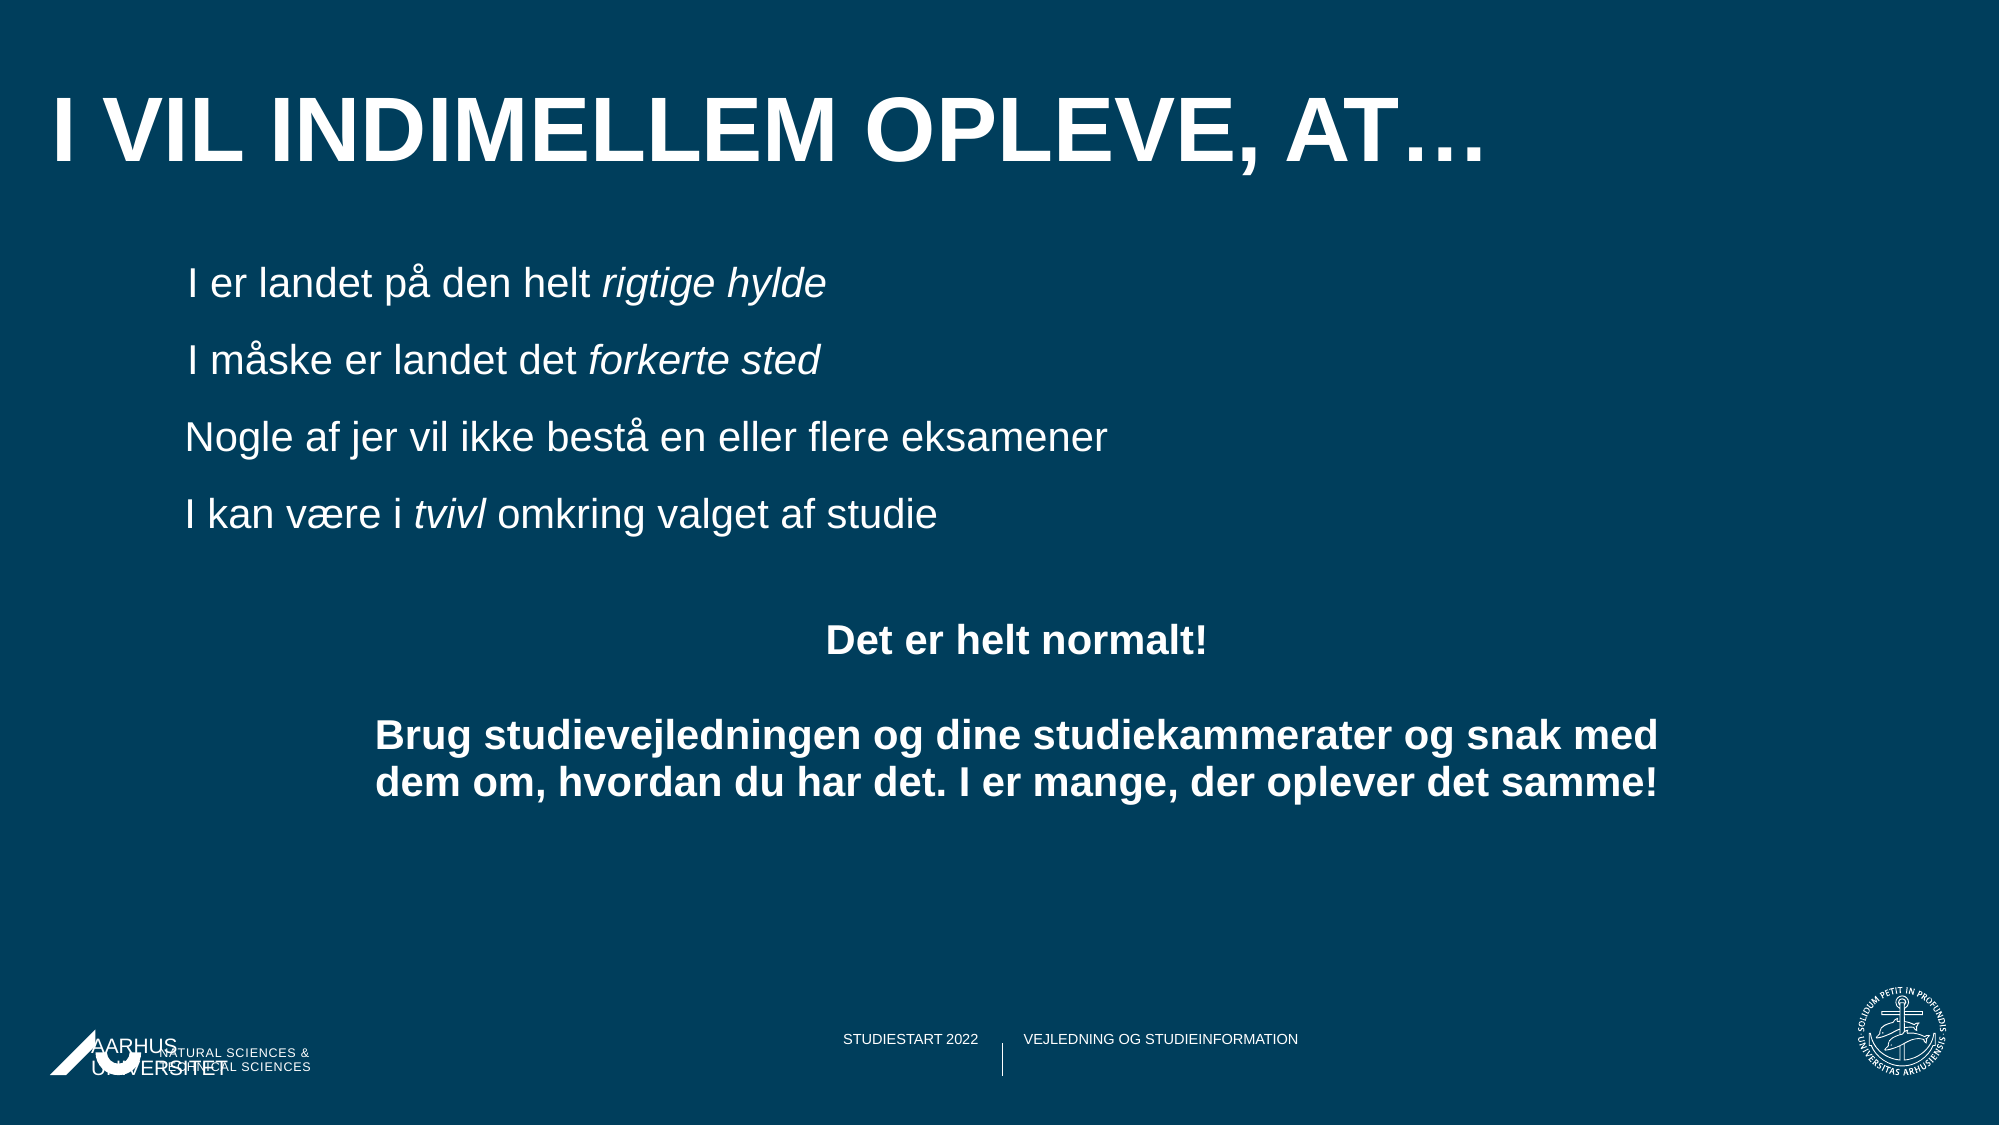

I VIL INDIMELLEM OPLEVE, AT…
I er landet på den helt rigtige hylde
I måske er landet det forkerte sted
Nogle af jer vil ikke bestå en eller flere eksamener
I kan være i tvivl omkring valget af studie
Det er helt normalt!

Brug studievejledningen og dine studiekammerater og snak med dem om, hvordan du har det. I er mange, der oplever det samme!